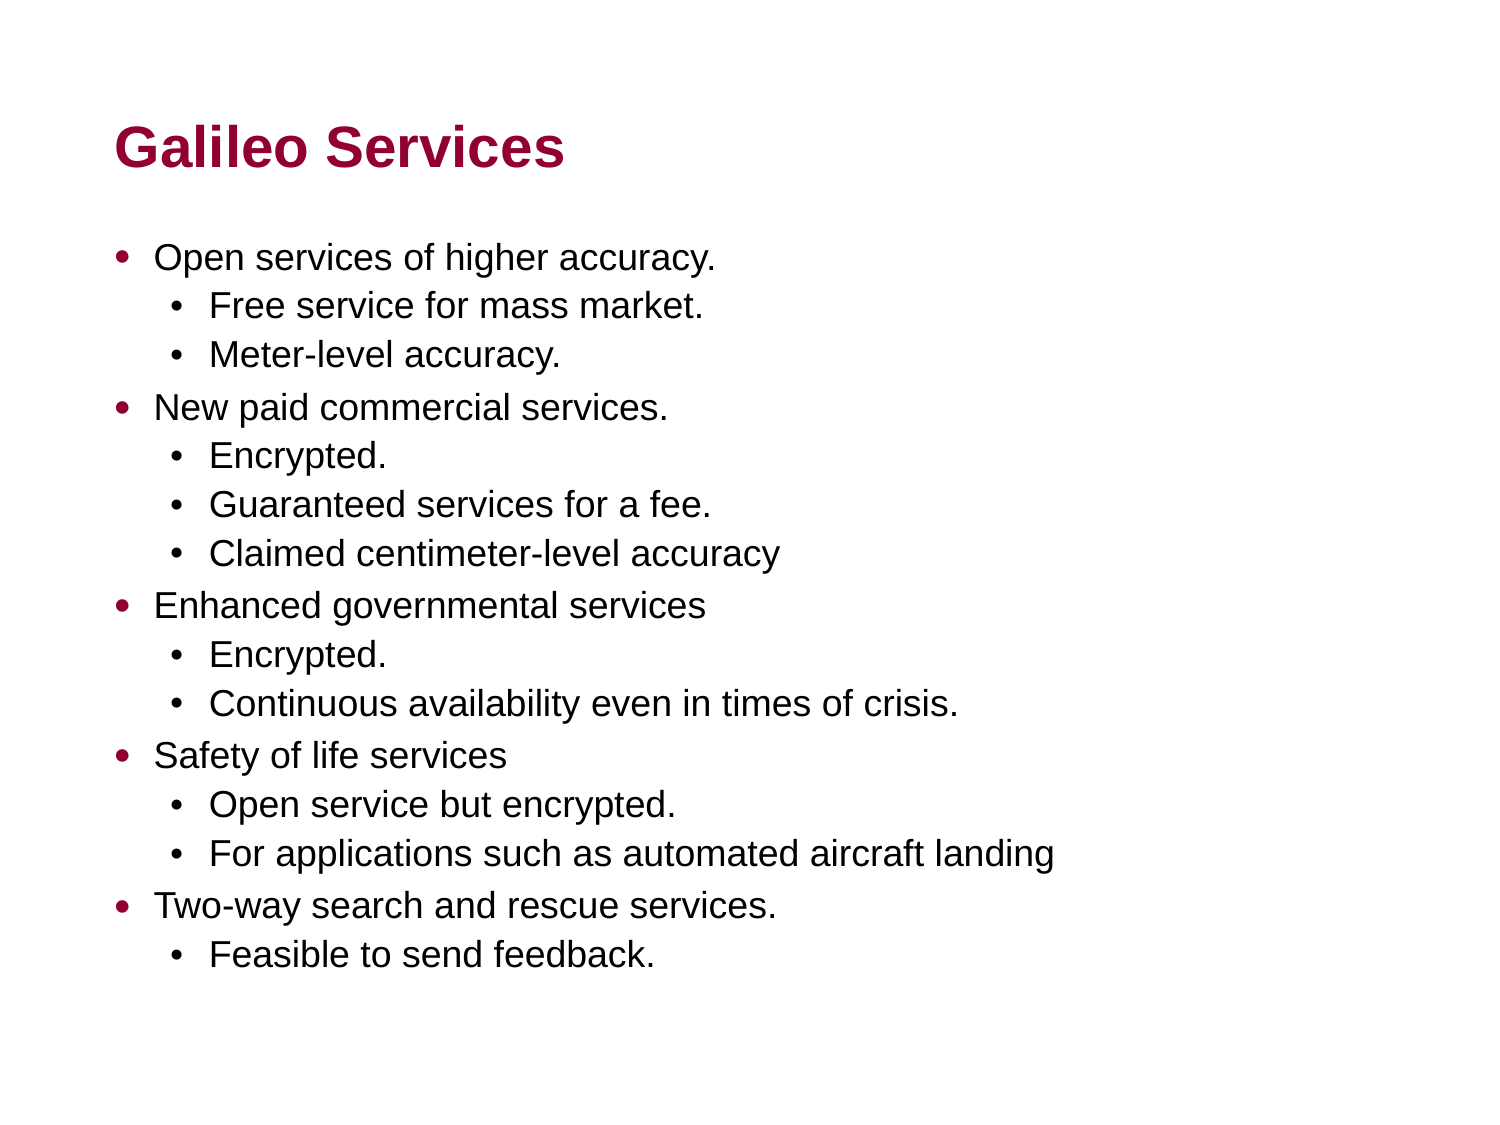

# Galileo Services
Open services of higher accuracy.
Free service for mass market.
Meter-level accuracy.
New paid commercial services.
Encrypted.
Guaranteed services for a fee.
Claimed centimeter-level accuracy
Enhanced governmental services
Encrypted.
Continuous availability even in times of crisis.
Safety of life services
Open service but encrypted.
For applications such as automated aircraft landing
Two-way search and rescue services.
Feasible to send feedback.
58